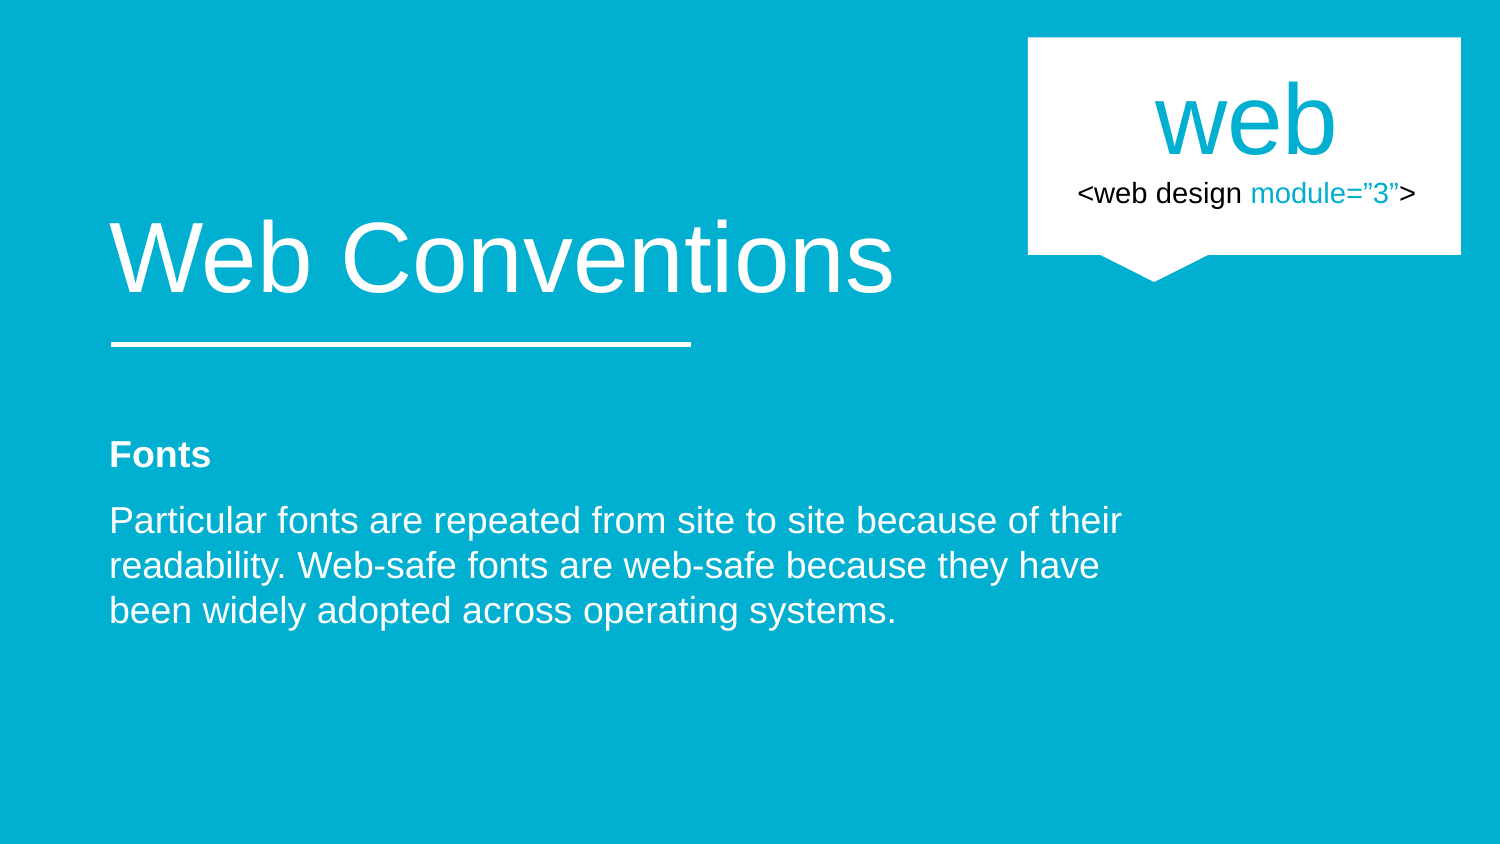

web
<web design module=”3”>
Web Conventions
Fonts
Particular fonts are repeated from site to site because of their readability. Web-safe fonts are web-safe because they have been widely adopted across operating systems.